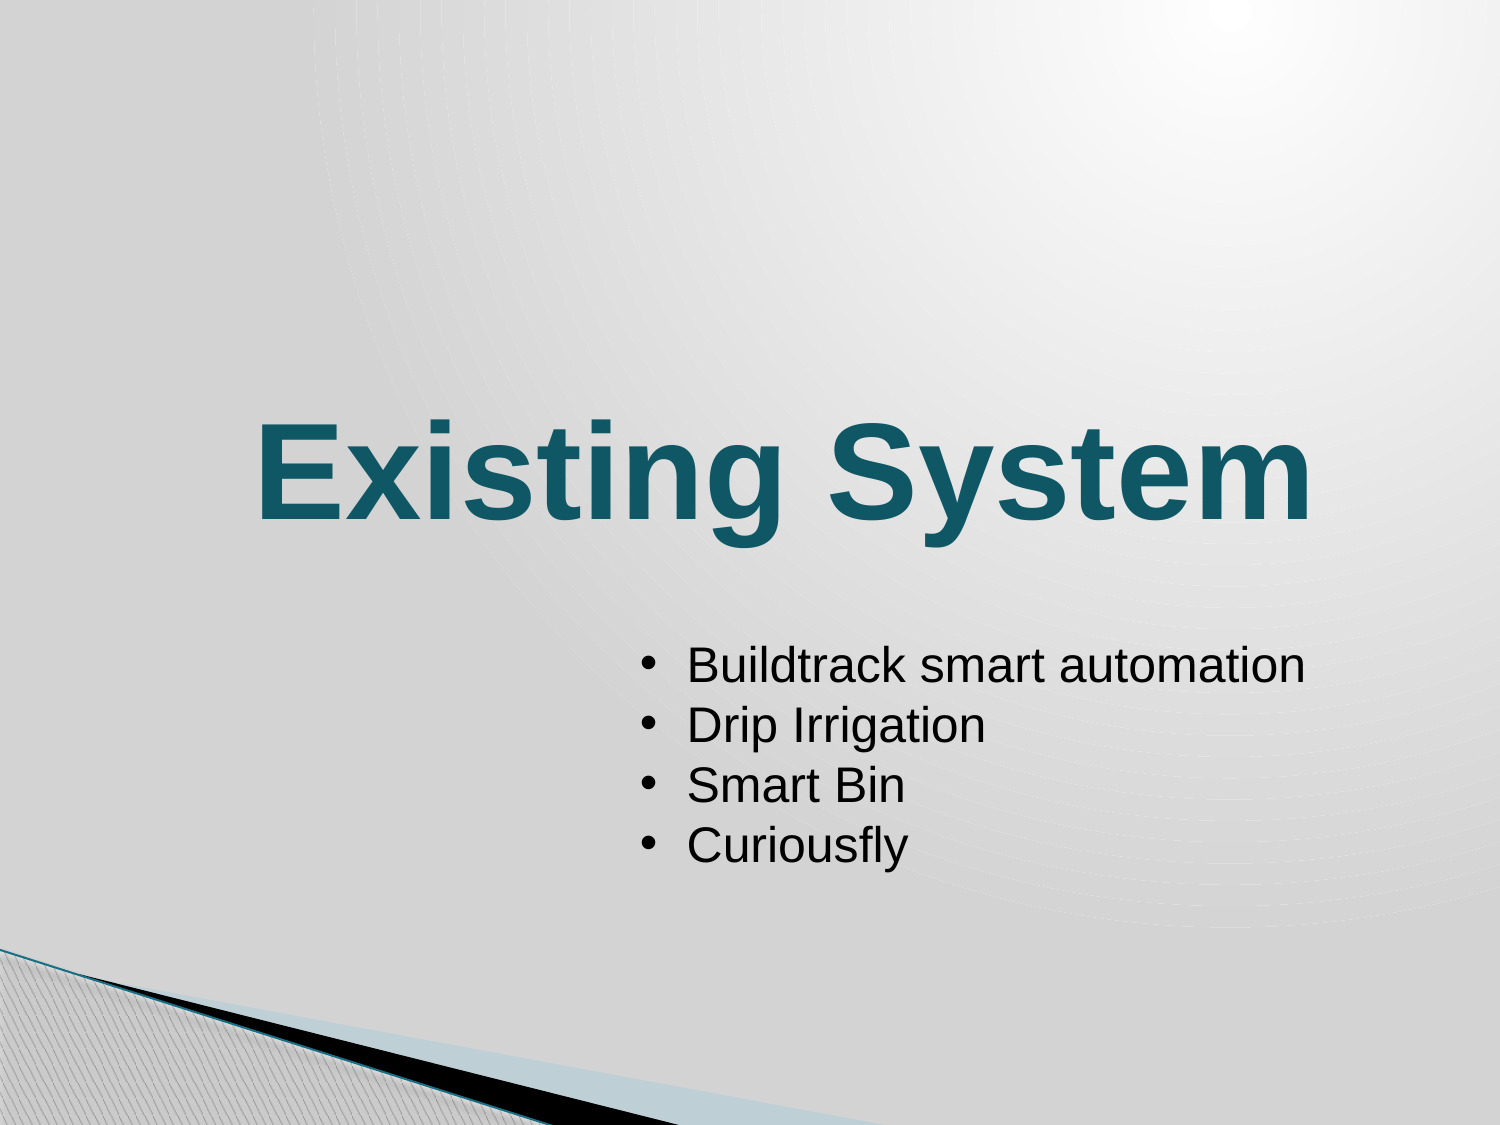

Existing System
Buildtrack smart automation
Drip Irrigation
Smart Bin
Curiousfly